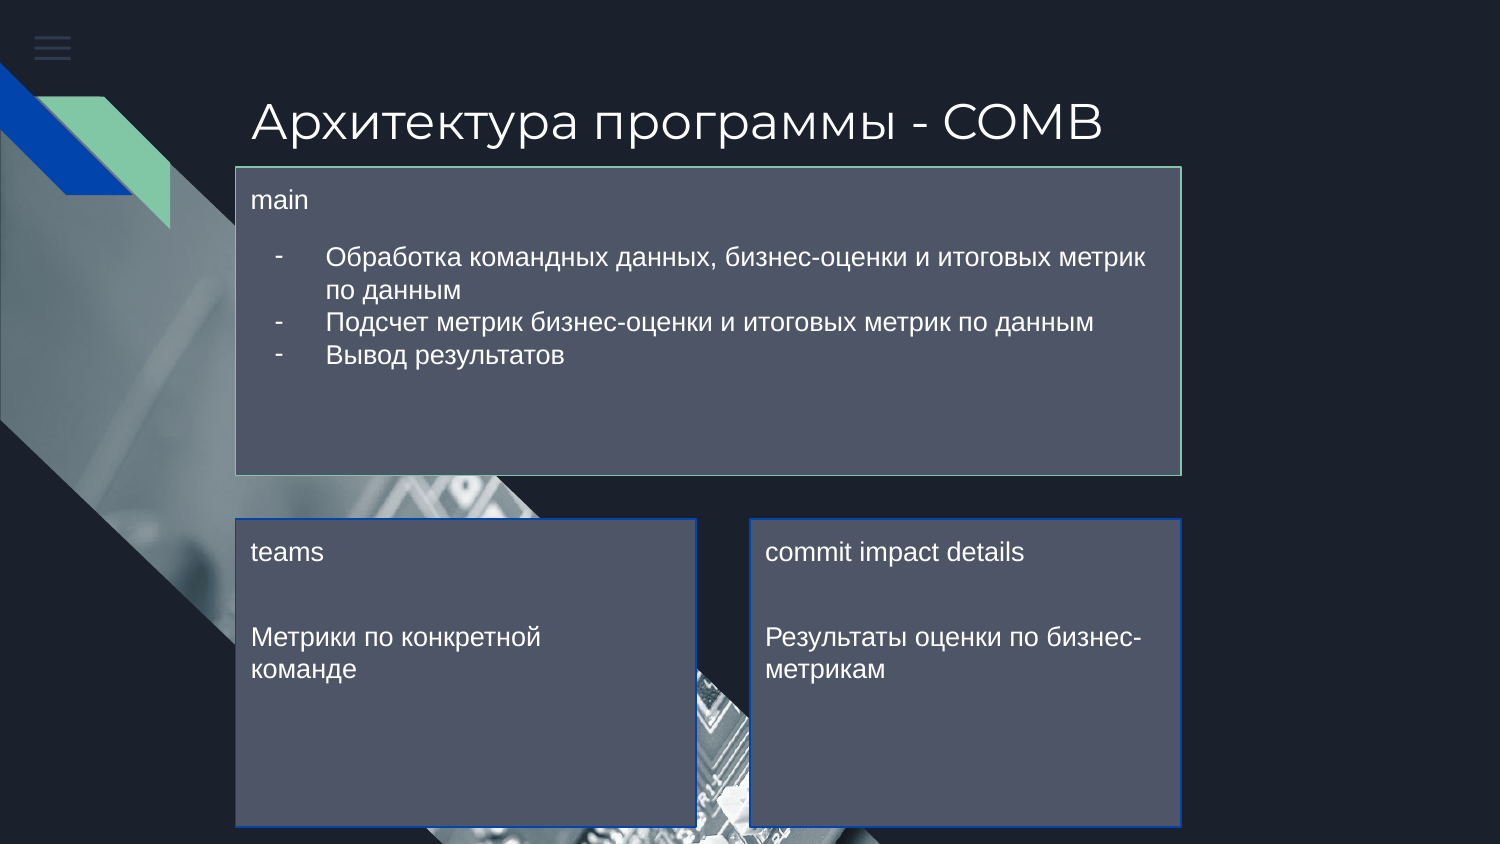

# Архитектура программы - COMB

main
Обработка командных данных, бизнес-оценки и итоговых метрик по данным
Подсчет метрик бизнес-оценки и итоговых метрик по данным
Вывод результатов

teams

commit impact details
Метрики по конкретной команде
Результаты оценки по бизнес-метрикам